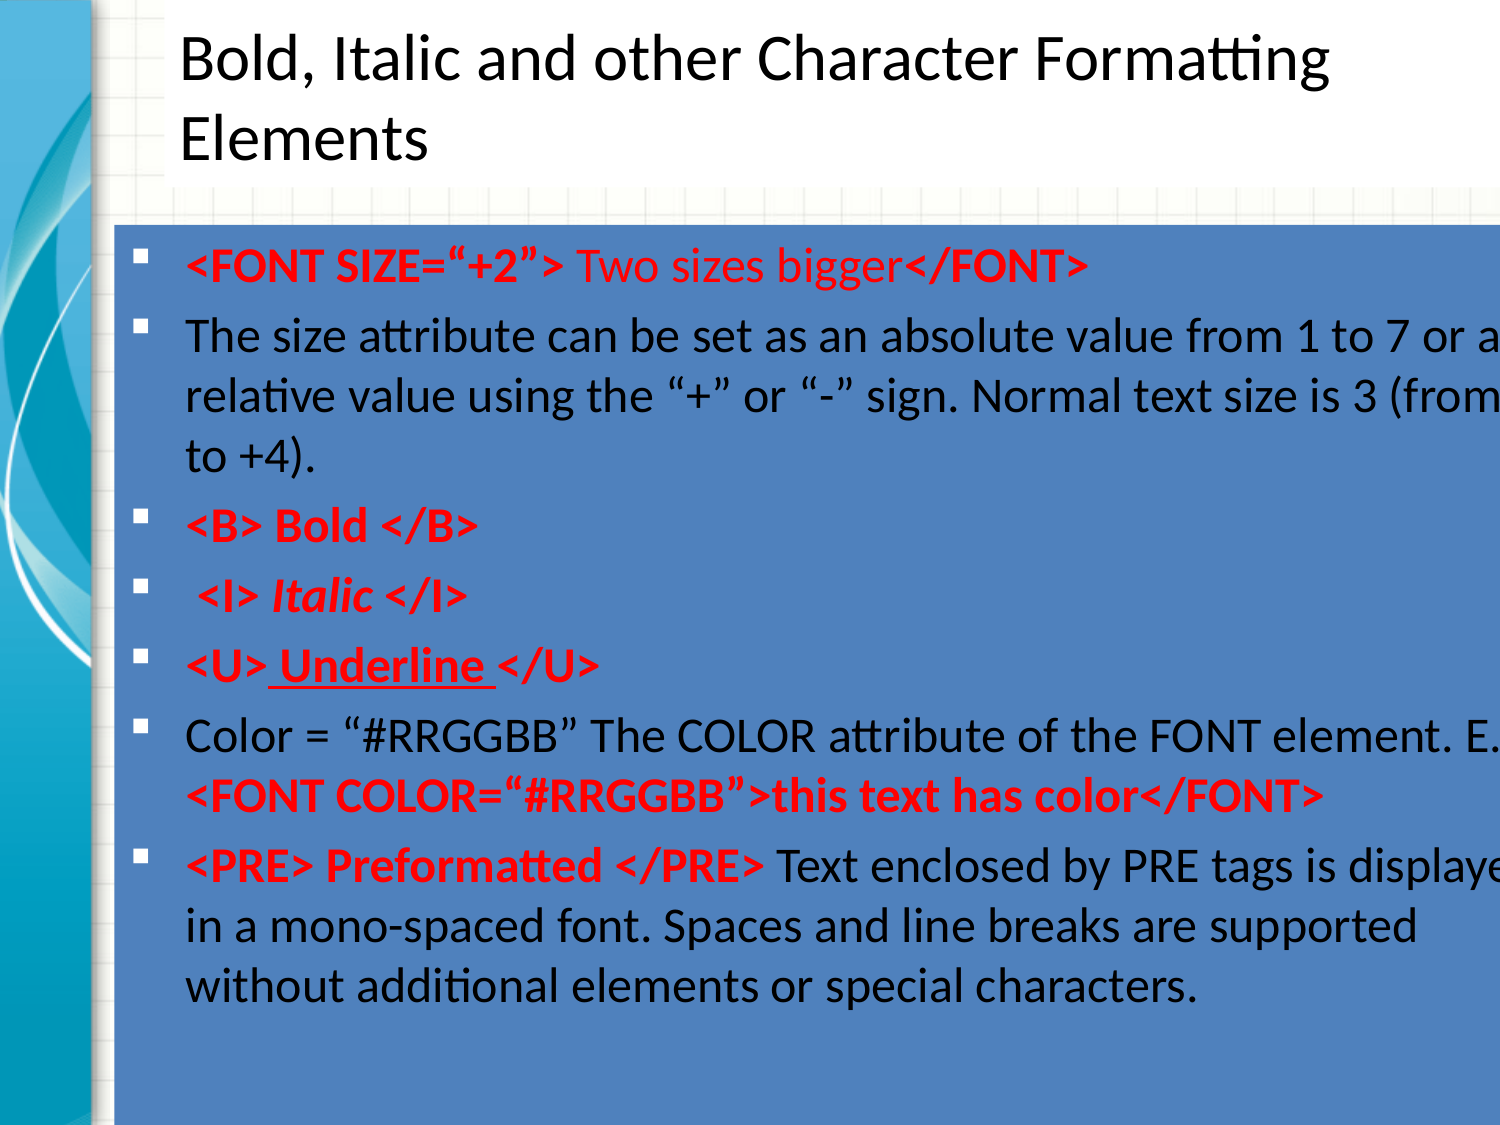

# Bold, Italic and other Character Formatting Elements
<FONT SIZE=“+2”> Two sizes bigger</FONT>
The size attribute can be set as an absolute value from 1 to 7 or as a relative value using the “+” or “-” sign. Normal text size is 3 (from -2 to +4).
<B> Bold </B>
 <I> Italic </I>
<U> Underline </U>
Color = “#RRGGBB” The COLOR attribute of the FONT element. E.g., <FONT COLOR=“#RRGGBB”>this text has color</FONT>
<PRE> Preformatted </PRE> Text enclosed by PRE tags is displayed in a mono-spaced font. Spaces and line breaks are supported without additional elements or special characters.
175